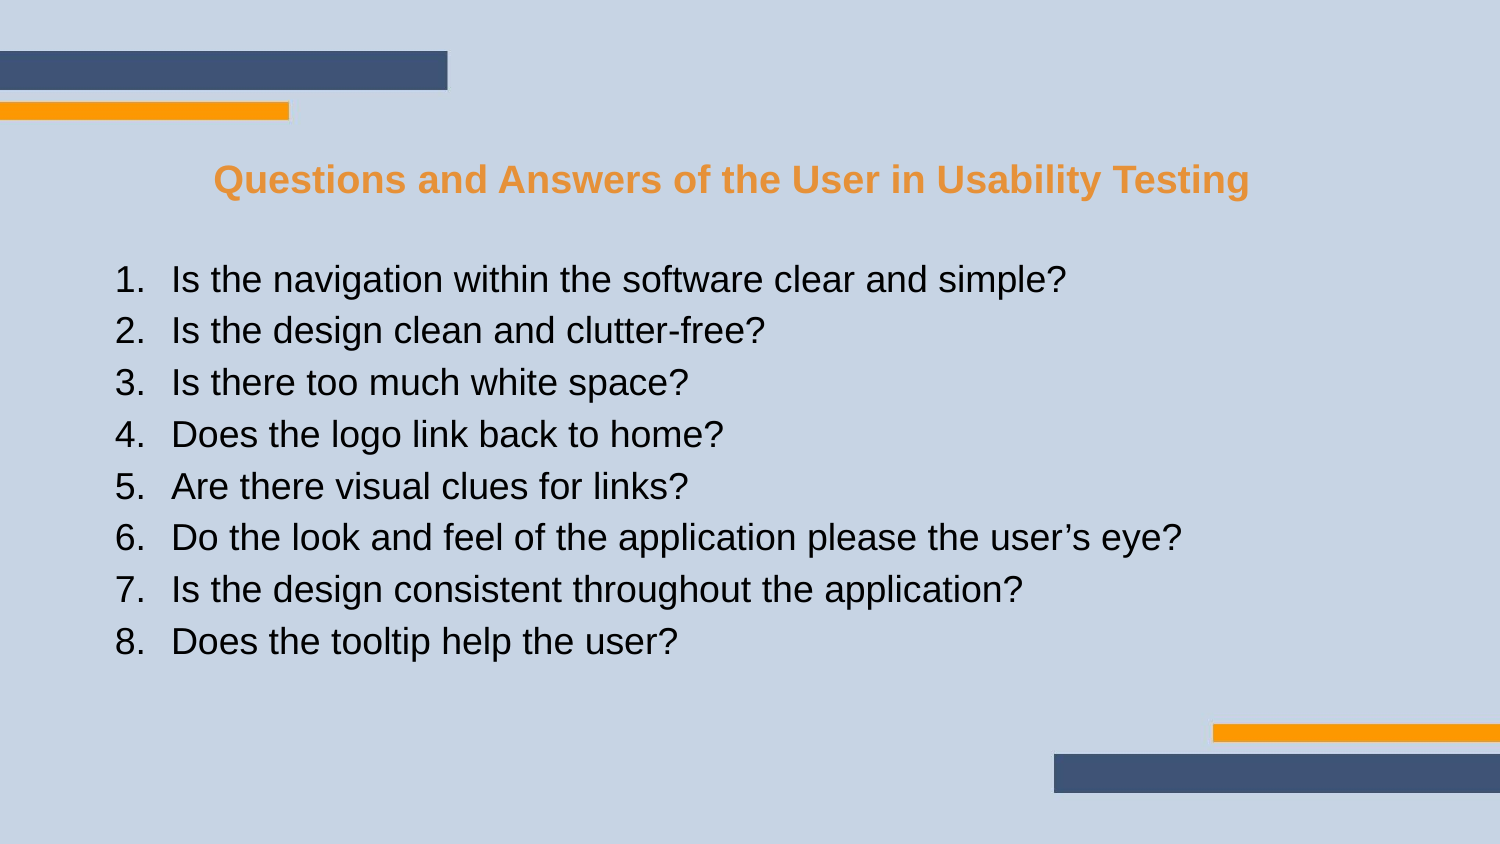

# Questions and Answers of the User in Usability Testing
Is the navigation within the software clear and simple?
Is the design clean and clutter-free?
Is there too much white space?
Does the logo link back to home?
Are there visual clues for links?
Do the look and feel of the application please the user’s eye?
Is the design consistent throughout the application?
Does the tooltip help the user?